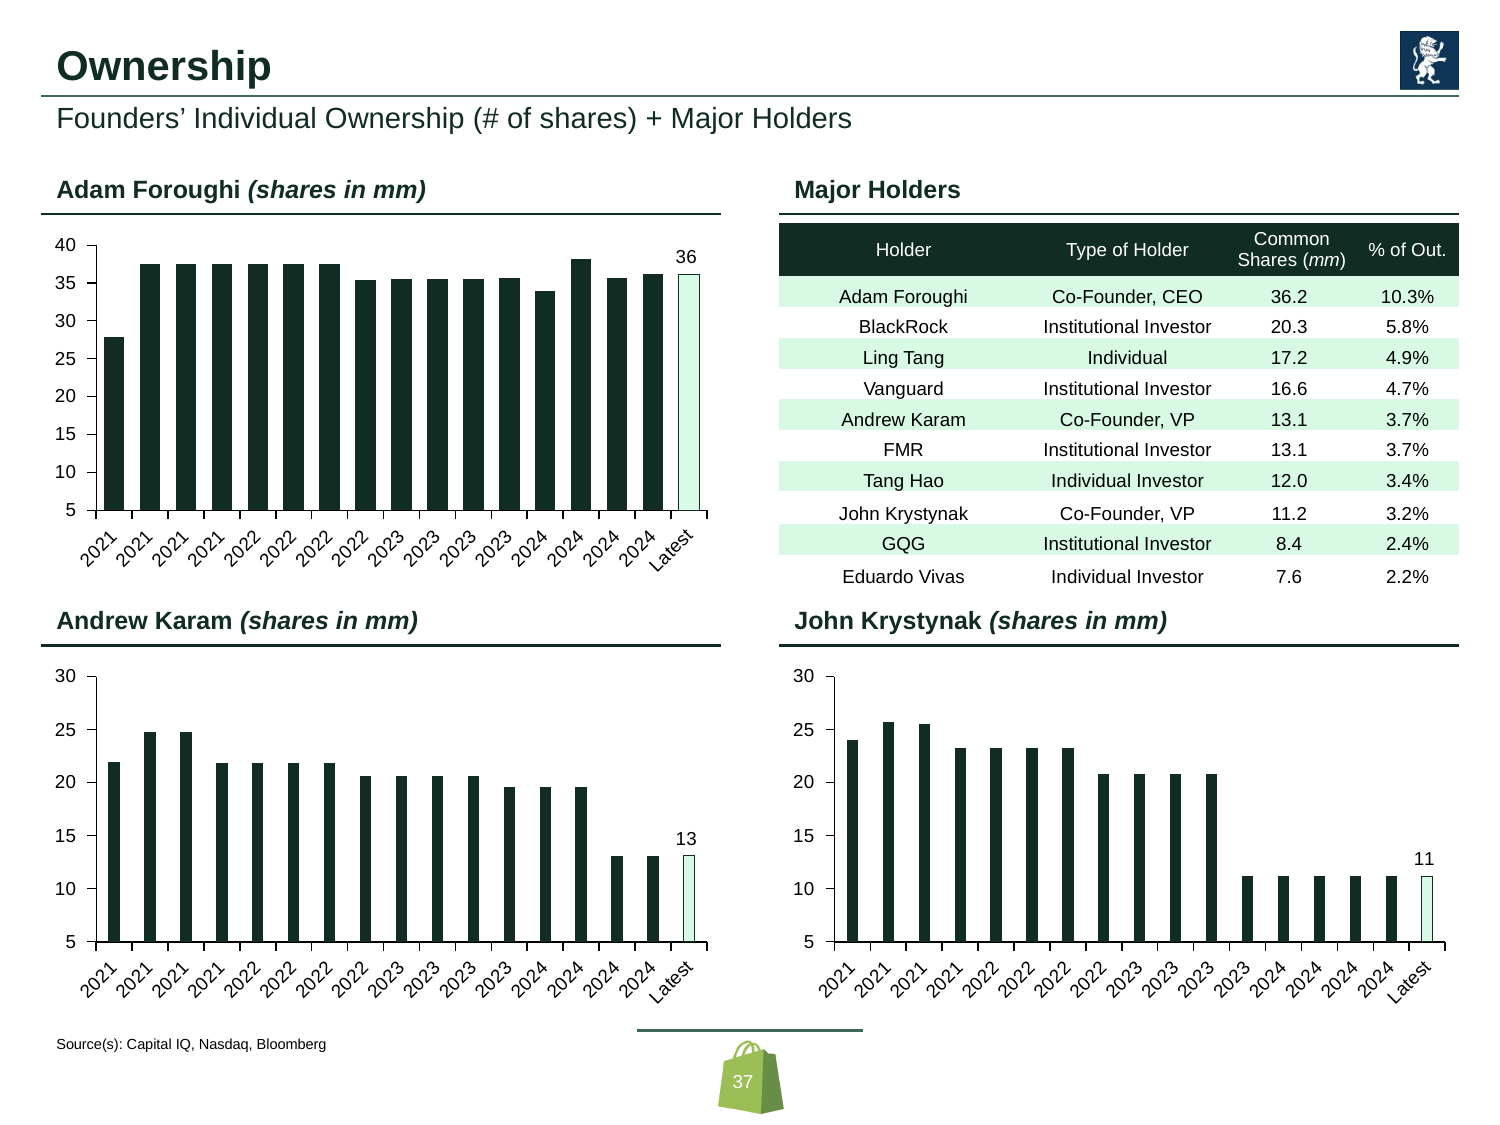

# Ownership
Founders’ Individual Ownership (# of shares) + Major Holders
Adam Foroughi (shares in mm)
Major Holders
| Holder | Type of Holder | Common Shares (mm) | % of Out. |
| --- | --- | --- | --- |
| Adam Foroughi | Co-Founder, CEO | 36.2 | 10.3% |
| BlackRock | Institutional Investor | 20.3 | 5.8% |
| Ling Tang | Individual | 17.2 | 4.9% |
| Vanguard | Institutional Investor | 16.6 | 4.7% |
| Andrew Karam | Co-Founder, VP | 13.1 | 3.7% |
| FMR | Institutional Investor | 13.1 | 3.7% |
| Tang Hao | Individual Investor | 12.0 | 3.4% |
| John Krystynak | Co-Founder, VP | 11.2 | 3.2% |
| GQG | Institutional Investor | 8.4 | 2.4% |
| Eduardo Vivas | Individual Investor | 7.6 | 2.2% |

### Chart

| Category |  |
|---|---|
| 2021 | 27.936907 |
| 2021 | 37.571074 |
| 2021 | 37.571074 |
| 2021 | 37.571074 |
| 2022 | 37.571074 |
| 2022 | 37.571074 |
| 2022 | 37.571074 |
| 2022 | 35.429074 |
| 2023 | 35.587363 |
| 2023 | 35.500308 |
| 2023 | 35.578598 |
| 2023 | 35.656888 |
| 2024 | 33.908441 |
| 2024 | 38.186276 |
| 2024 | 35.702195 |
| 2024 | 36.252688 |
| Latest | 36.164399 |
Andrew Karam (shares in mm)
John Krystynak (shares in mm)

### Chart

| Category |  |
|---|---|
| 2021 | 21.957897 |
| 2021 | 24.82509 |
| 2021 | 24.82509 |
| 2021 | 21.862553 |
| 2022 | 21.862553 |
| 2022 | 21.862553 |
| 2022 | 21.862553 |
| 2022 | 20.593208 |
| 2023 | 20.593208 |
| 2023 | 20.593208 |
| 2023 | 20.593208 |
| 2023 | 19.593208 |
| 2024 | 19.593208 |
| 2024 | 19.593208 |
| 2024 | 13.13625 |
| 2024 | 13.13625 |
| Latest | 13.13625 |

### Chart

| Category |  |
|---|---|
| 2021 | 24.062858 |
| 2021 | 25.739724 |
| 2021 | 25.560222 |
| 2021 | 23.269526 |
| 2022 | 23.269526 |
| 2022 | 23.269526 |
| 2022 | 23.269526 |
| 2022 | 20.872419 |
| 2023 | 20.872419 |
| 2023 | 20.872419 |
| 2023 | 20.872419 |
| 2023 | 11.167108 |
| 2024 | 11.167108 |
| 2024 | 11.167108 |
| 2024 | 11.167108 |
| 2024 | 11.167108 |
| Latest | 11.167108 |
Source(s): Capital IQ, Nasdaq, Bloomberg